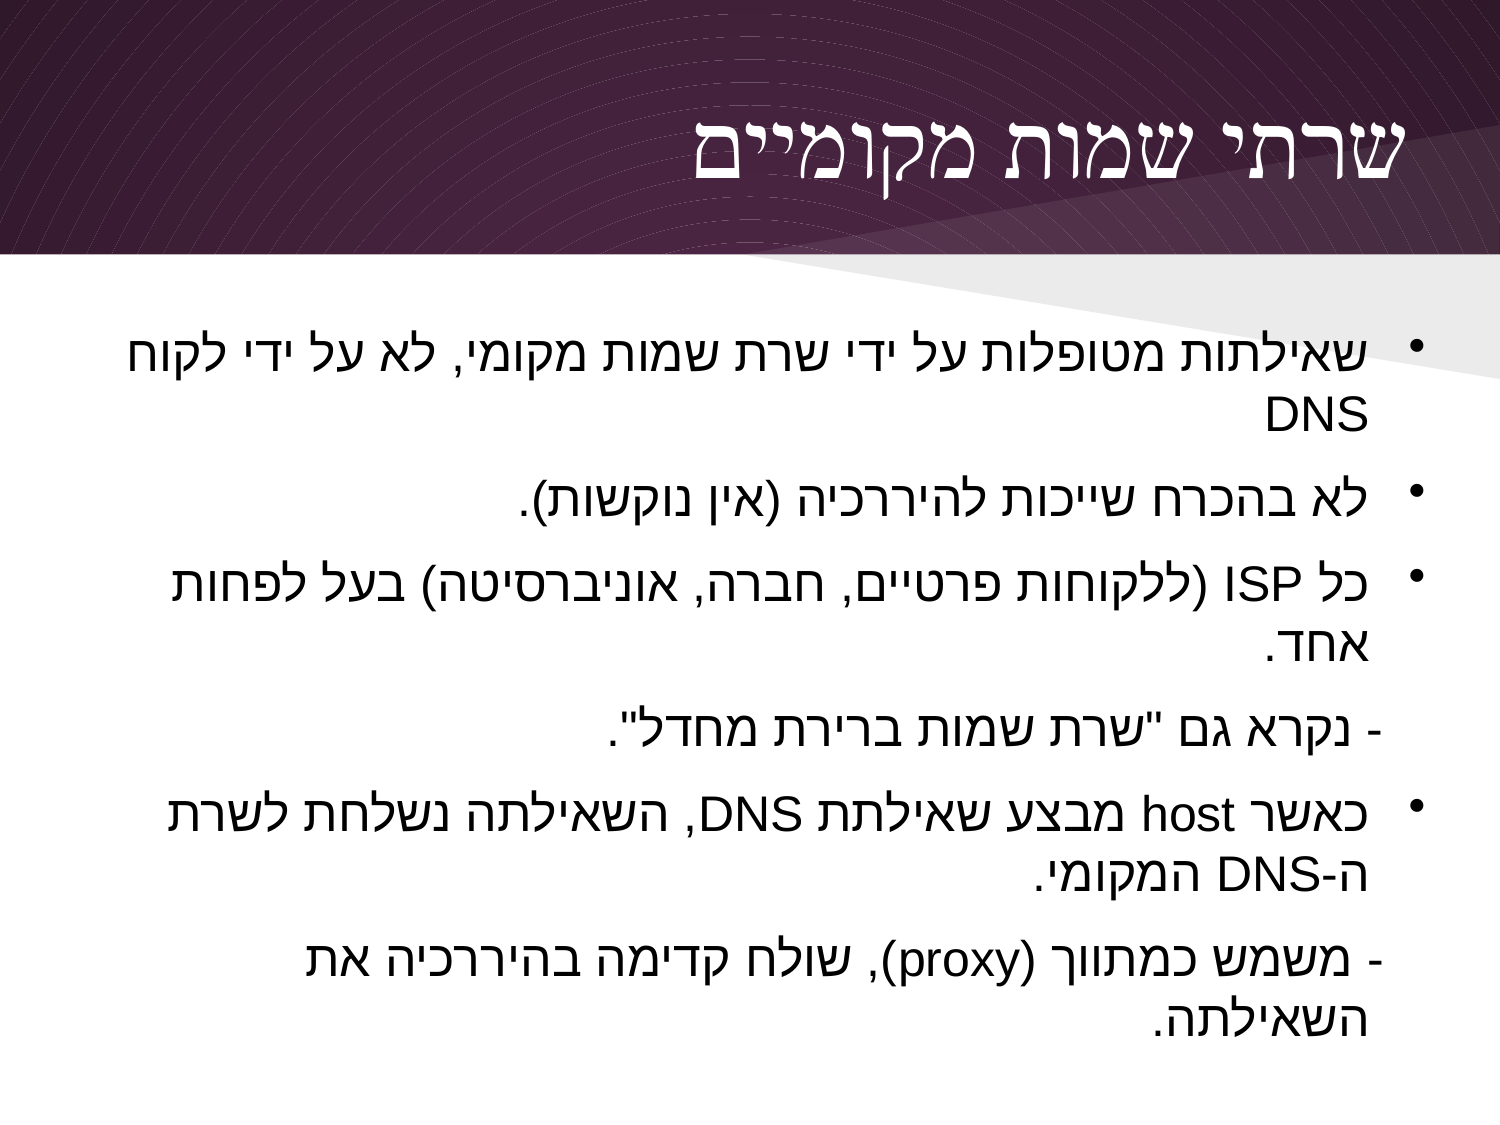

# שרתי שמות מקומיים
שאילתות מטופלות על ידי שרת שמות מקומי, לא על ידי לקוח DNS
לא בהכרח שייכות להיררכיה (אין נוקשות).
כל ISP (ללקוחות פרטיים, חברה, אוניברסיטה) בעל לפחות אחד.
   - נקרא גם "שרת שמות ברירת מחדל".
כאשר host מבצע שאילתת DNS, השאילתה נשלחת לשרת
ה-DNS המקומי.
   - משמש כמתווך (proxy), שולח קדימה בהיררכיה את השאילתה.